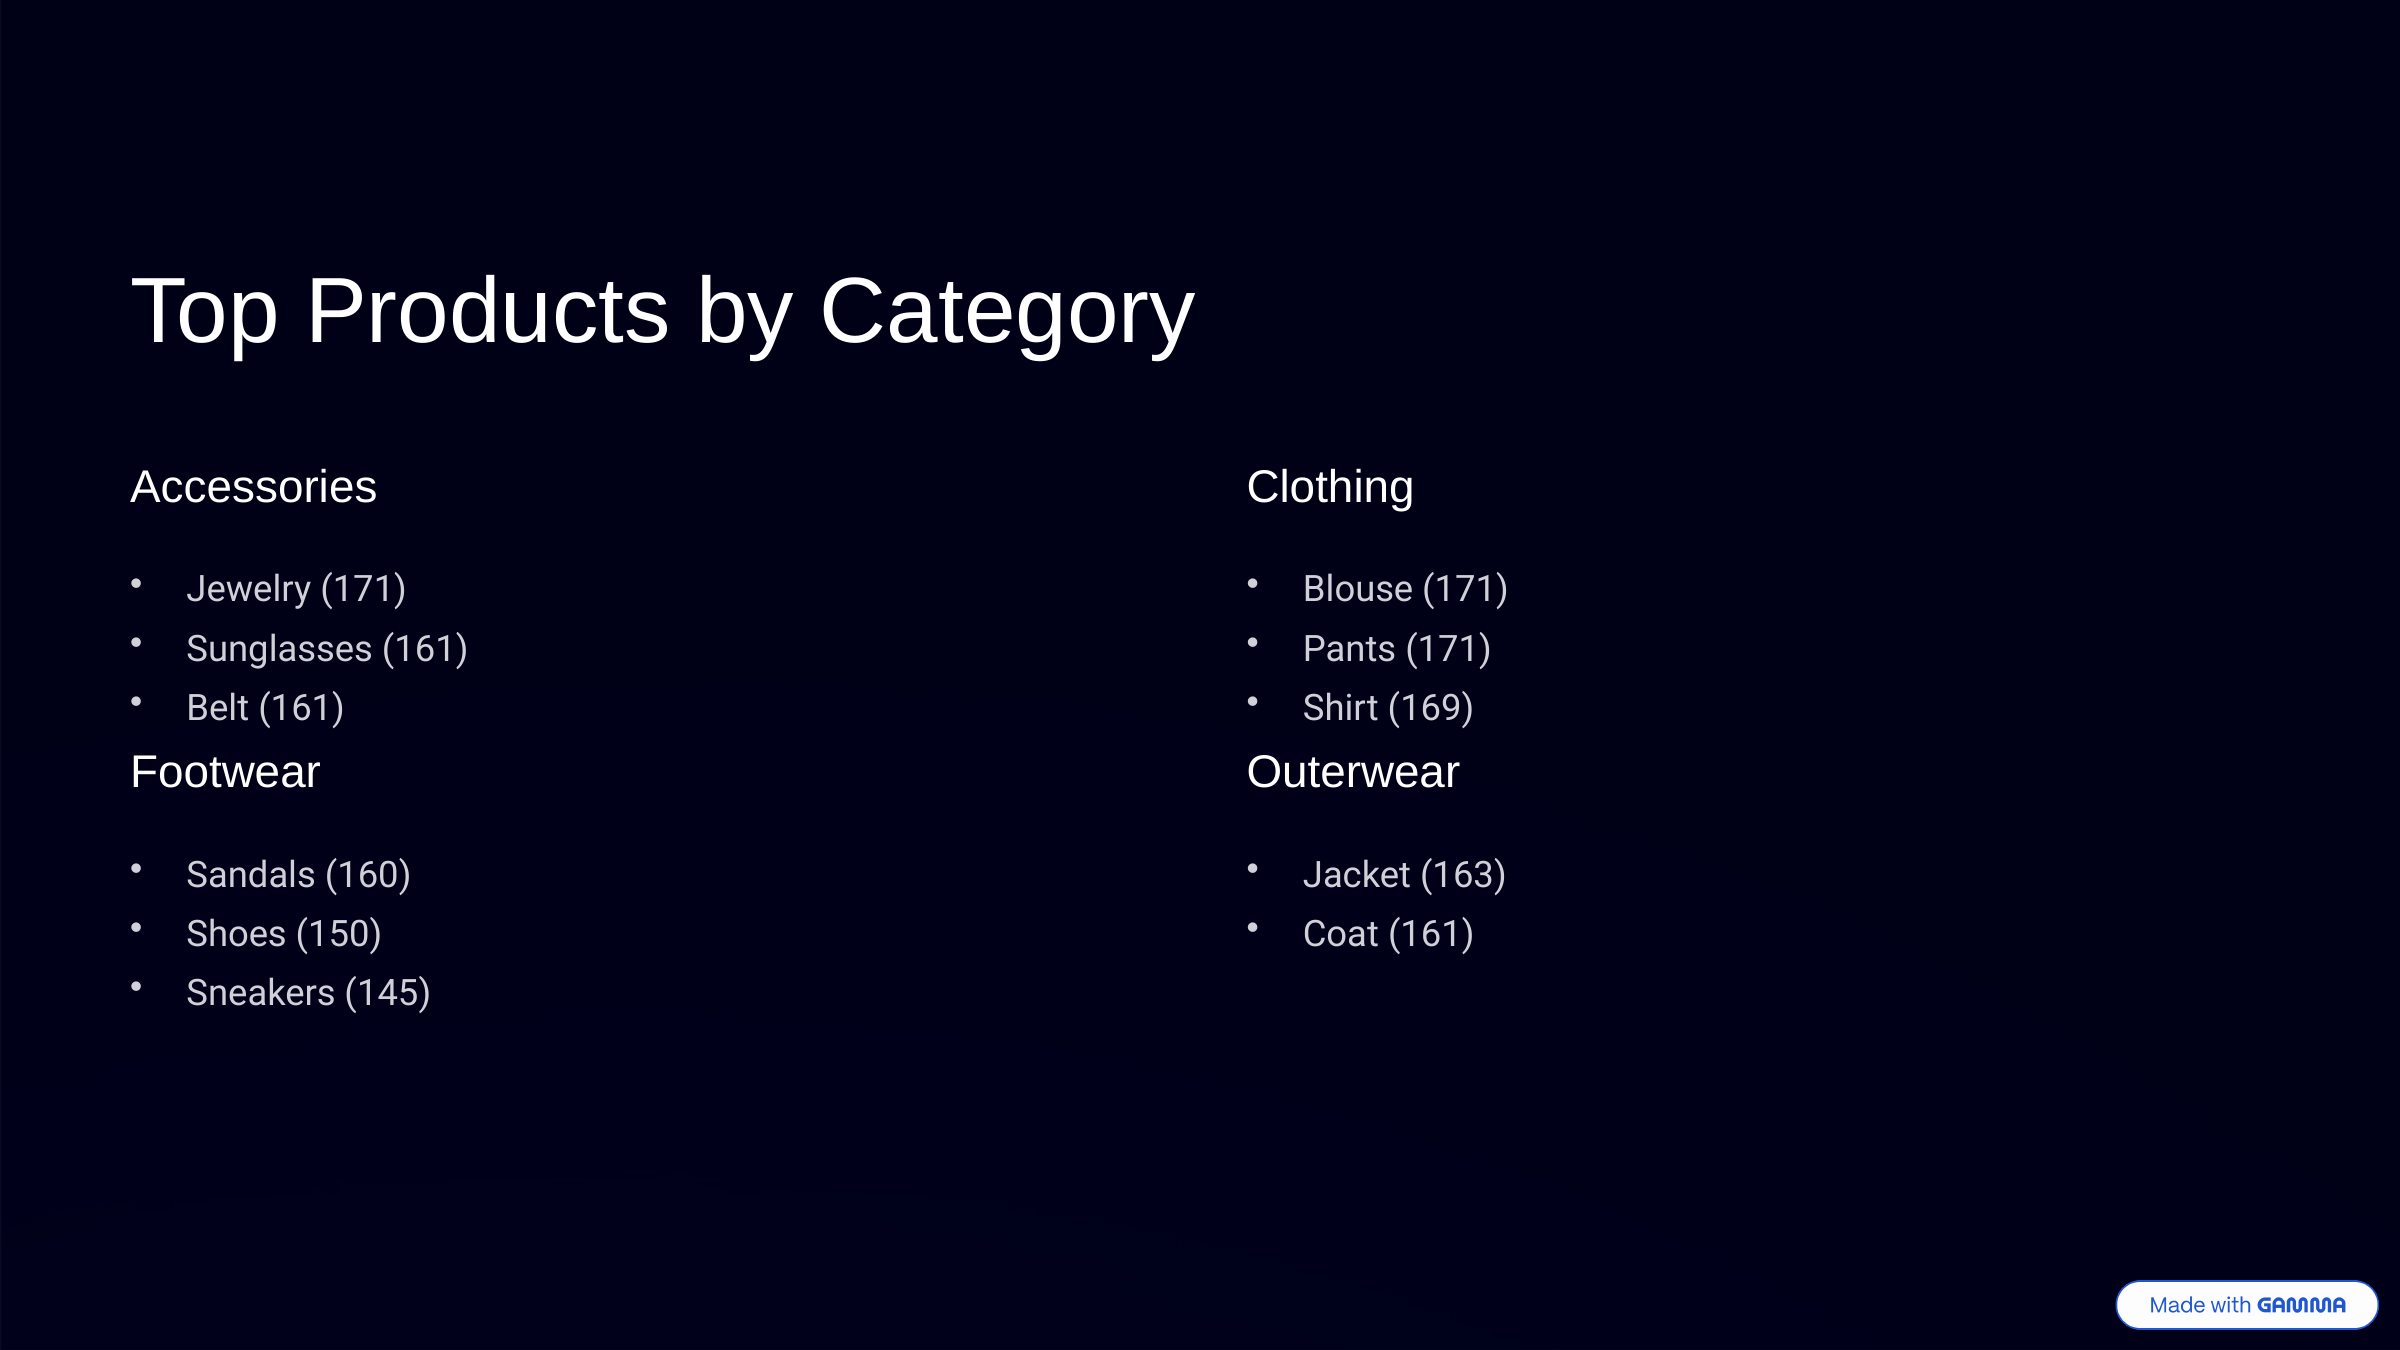

Top Products by Category
Accessories
Clothing
Jewelry (171)
Sunglasses (161)
Belt (161)
Blouse (171)
Pants (171)
Shirt (169)
Footwear
Outerwear
Sandals (160)
Shoes (150)
Sneakers (145)
Jacket (163)
Coat (161)